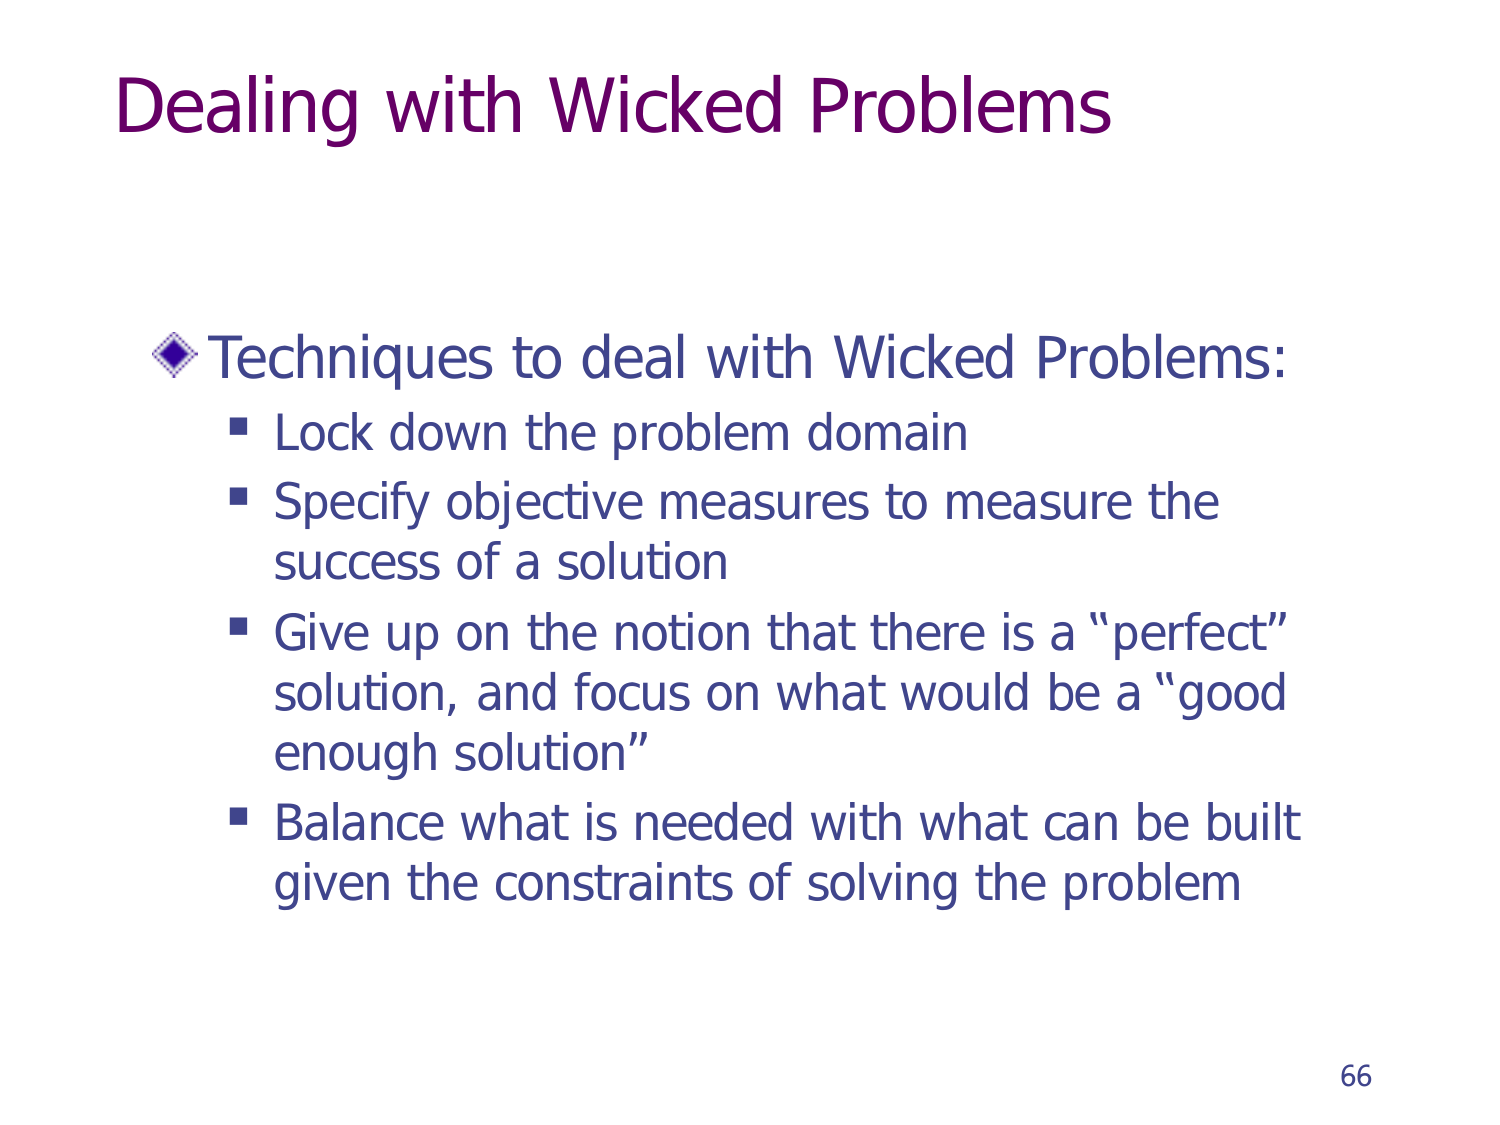

# Dealing with Wicked Problems
Techniques to deal with Wicked Problems:
Lock down the problem domain
Specify objective measures to measure the success of a solution
Give up on the notion that there is a “perfect” solution, and focus on what would be a “good enough solution”
Balance what is needed with what can be built given the constraints of solving the problem

66